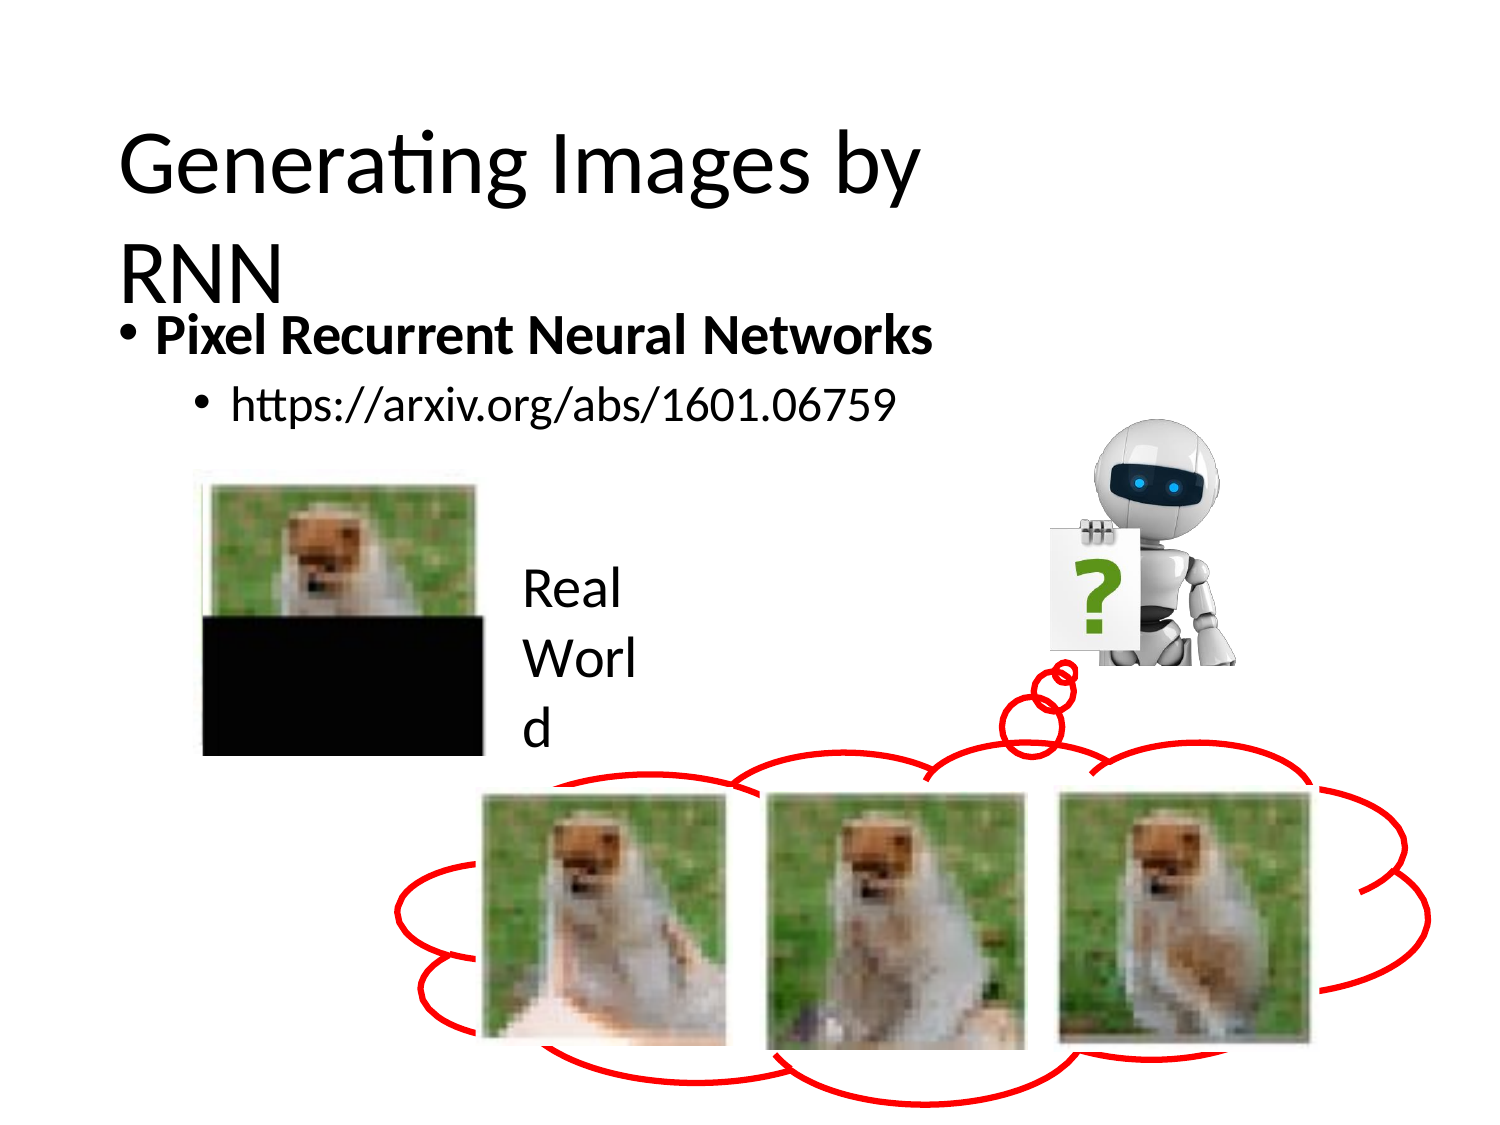

# Generating Images by RNN
Pixel Recurrent Neural Networks
https://arxiv.org/abs/1601.06759

Real  World